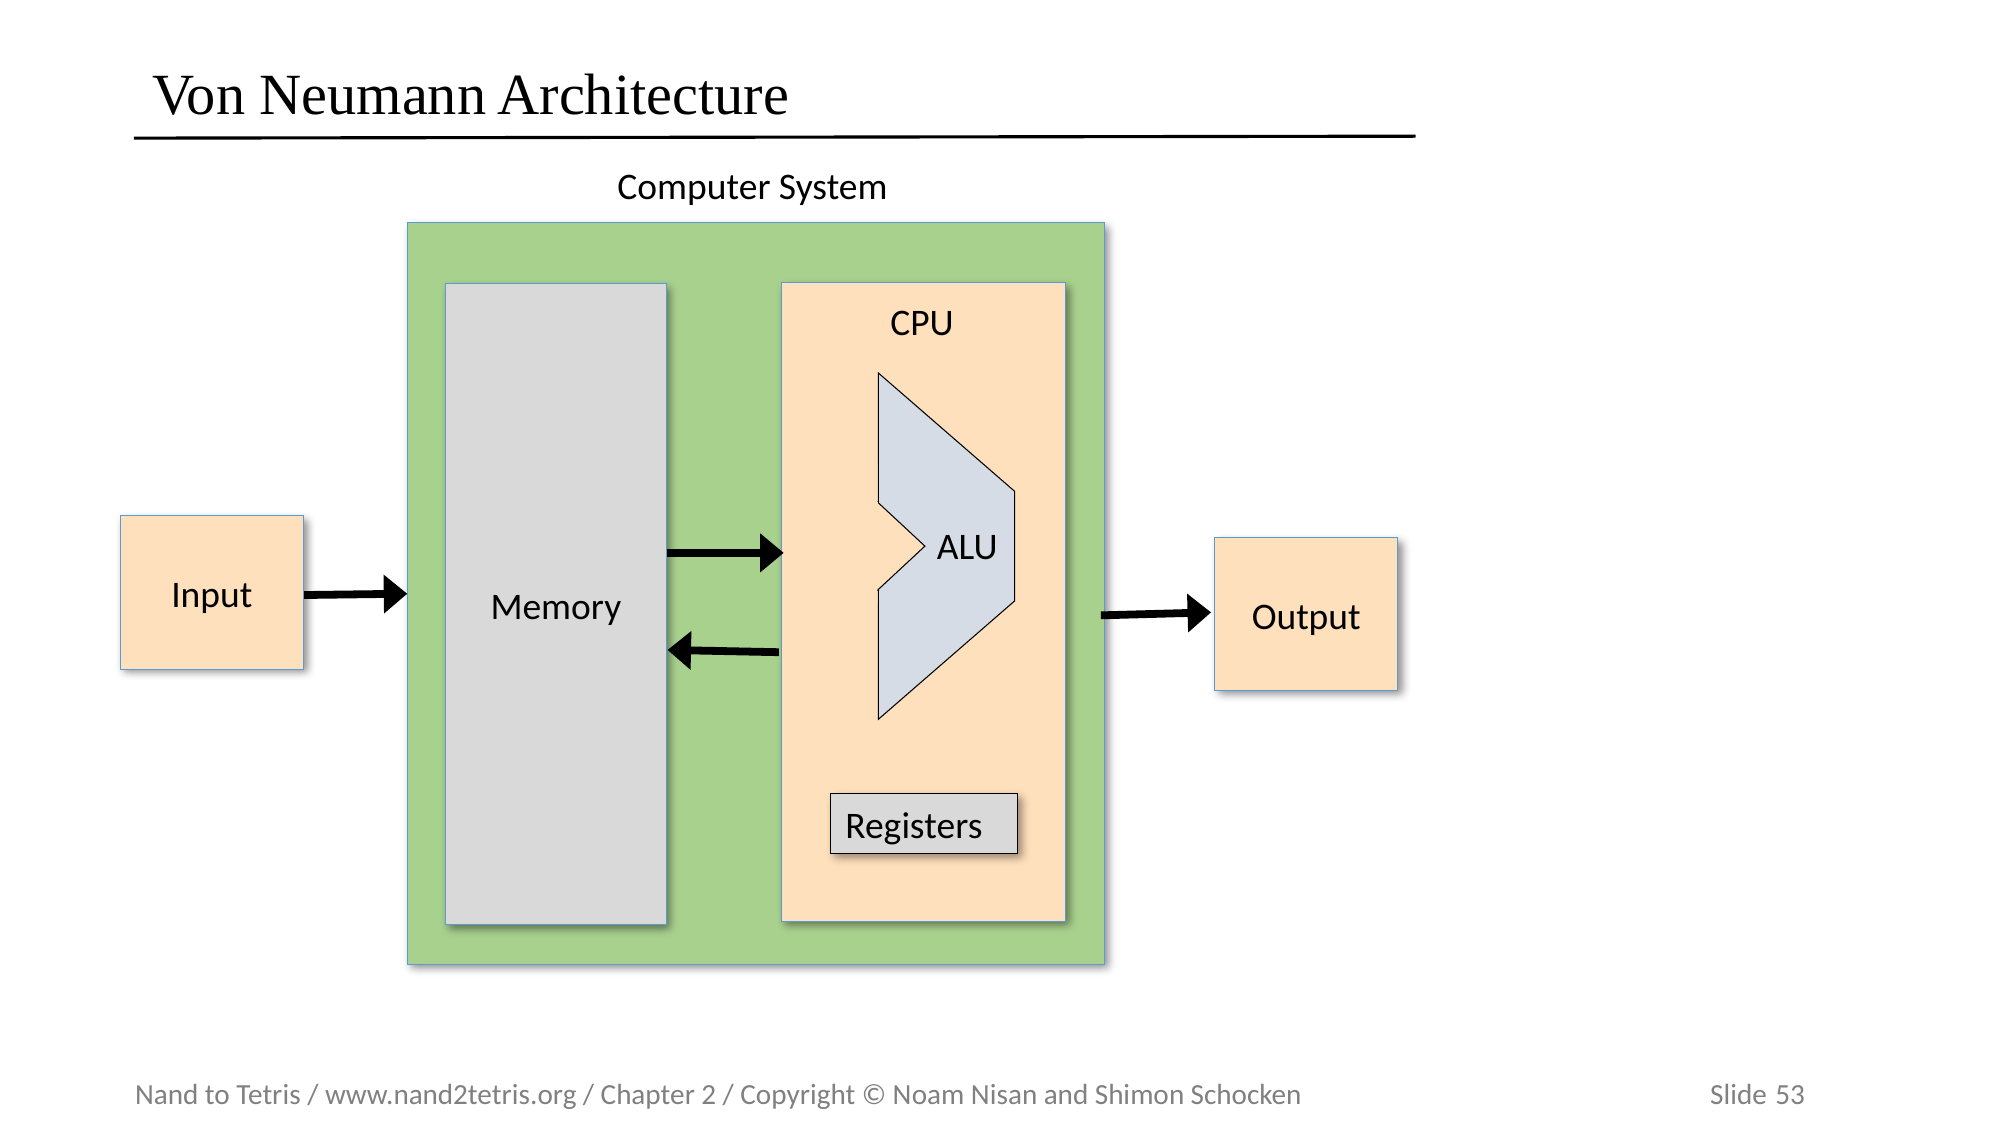

# Von Neumann Architecture
Computer System

Memory
CPU

ALU

Input
Output
Registers